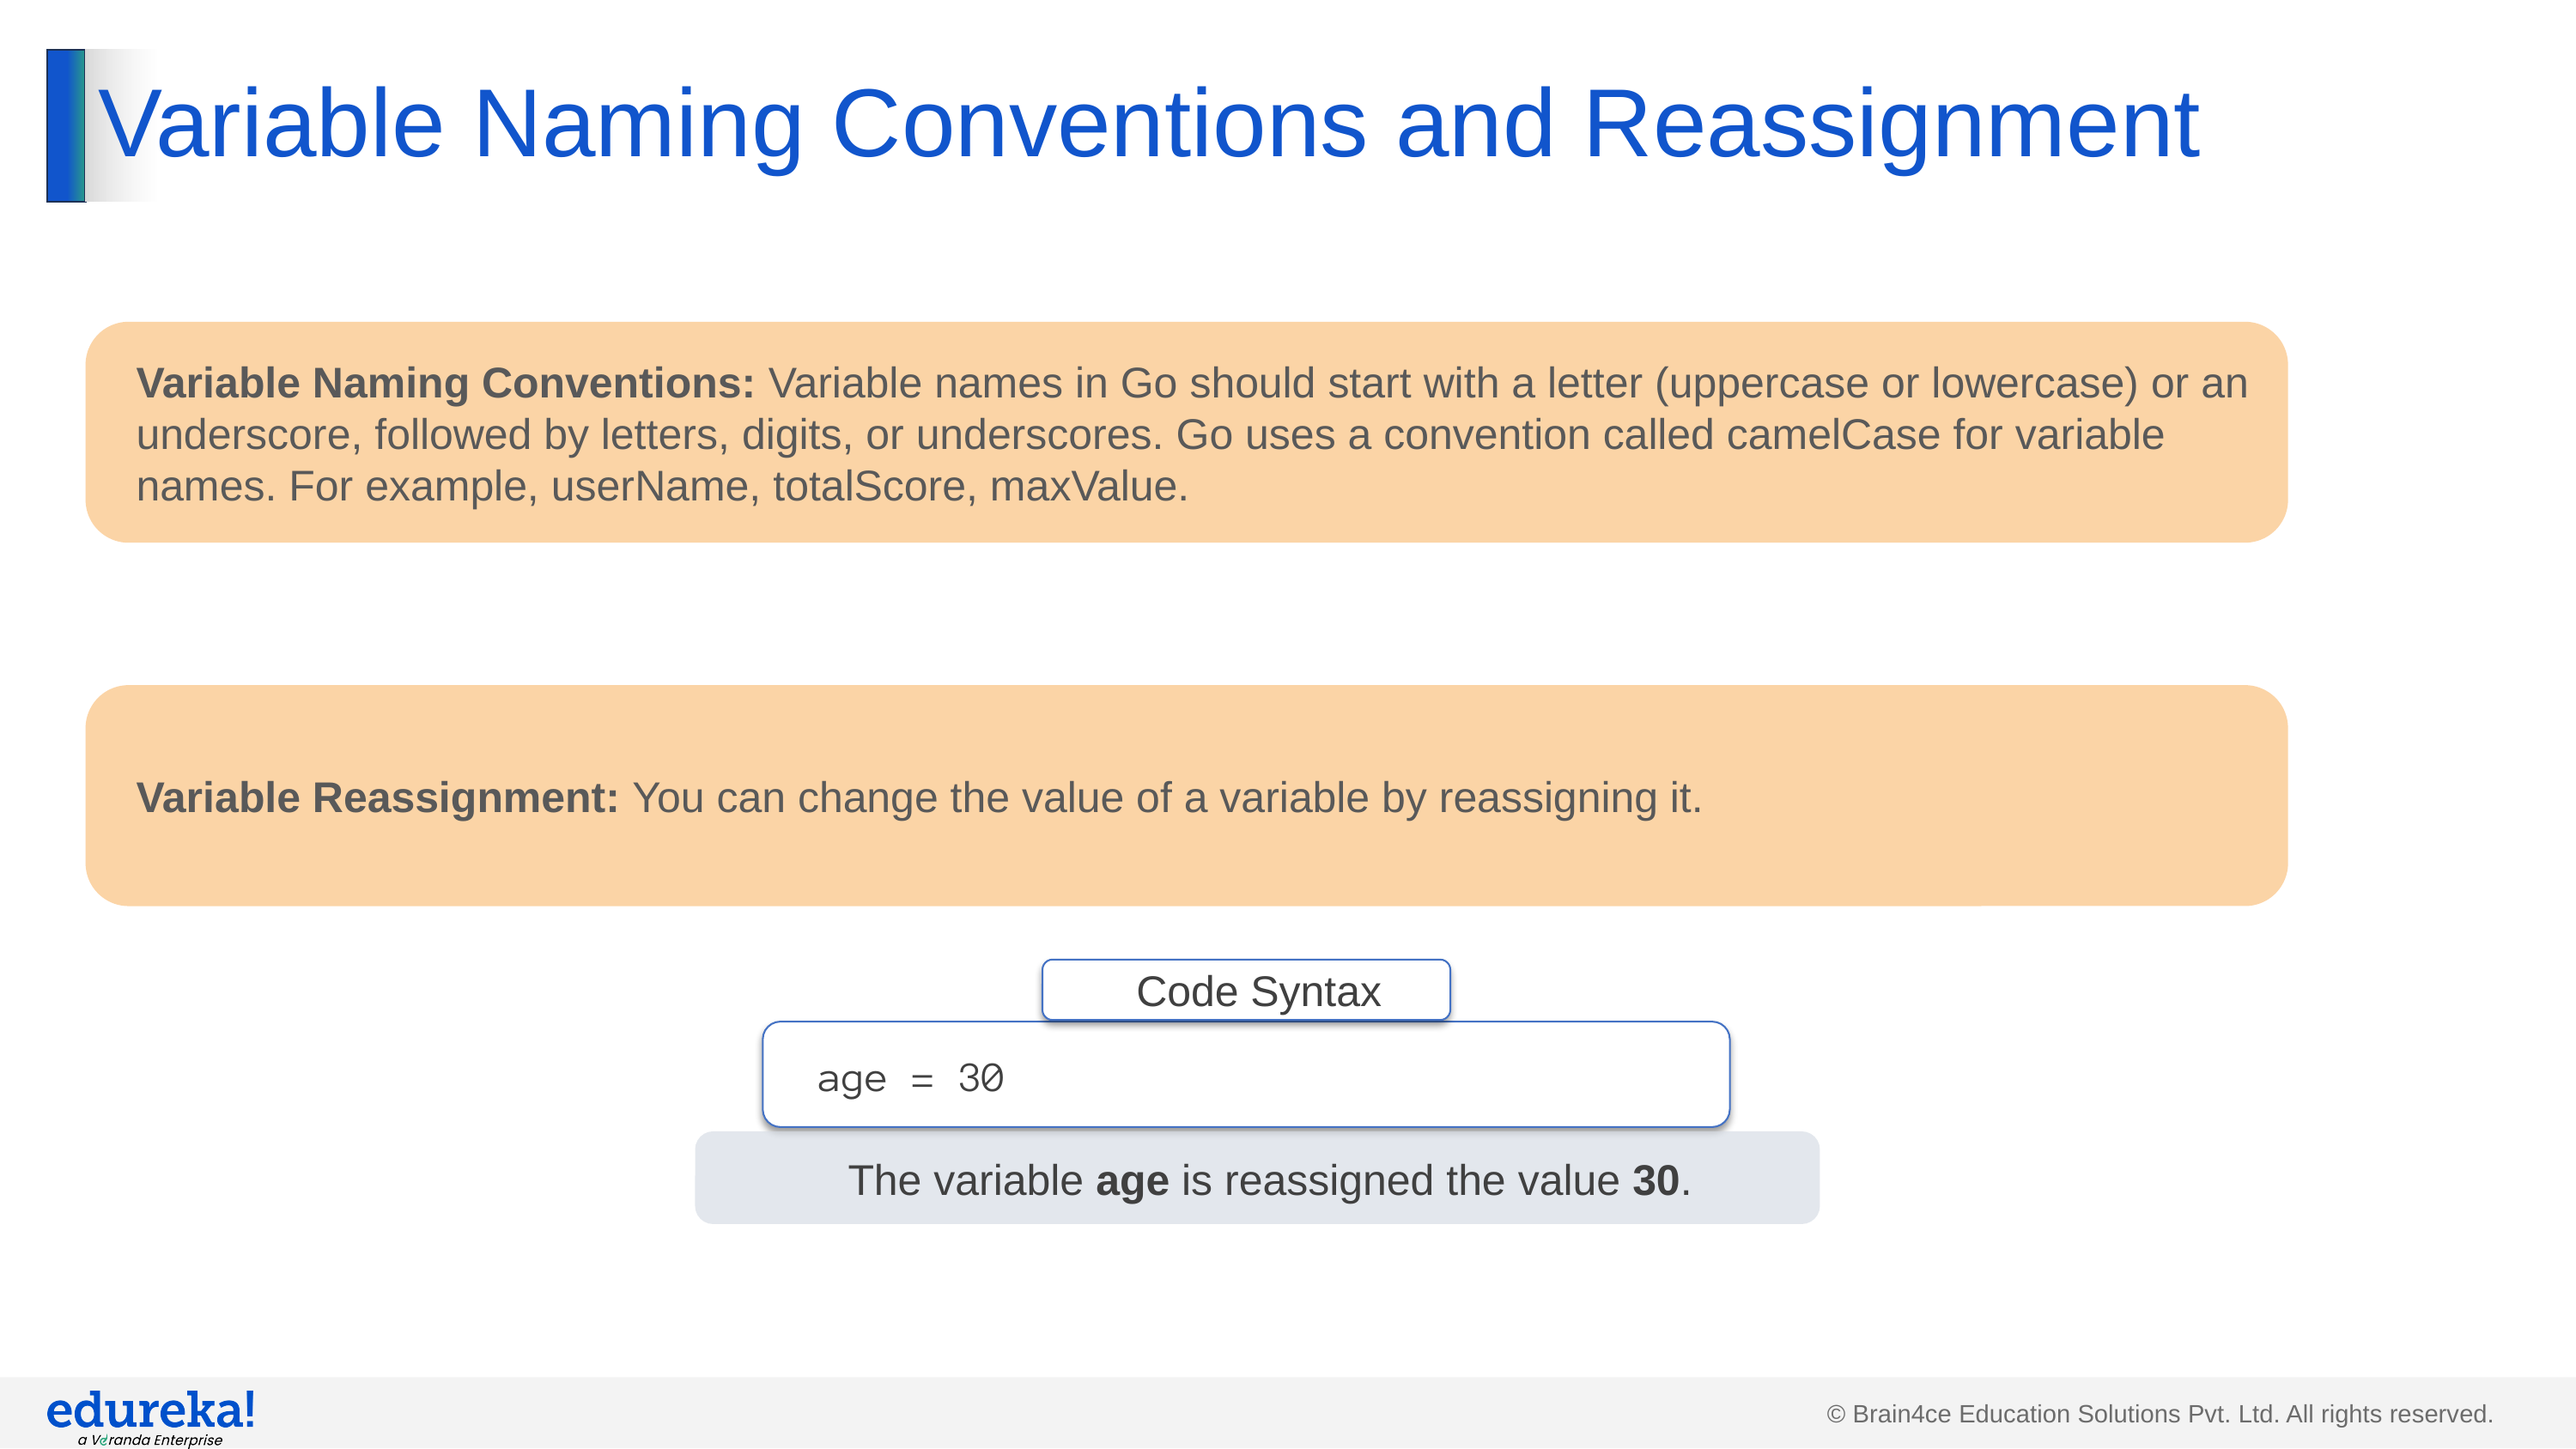

# Variable Naming Conventions and Reassignment
Variable Naming Conventions: Variable names in Go should start with a letter (uppercase or lowercase) or an underscore, followed by letters, digits, or underscores. Go uses a convention called camelCase for variable names. For example, userName, totalScore, maxValue.
Variable Reassignment: You can change the value of a variable by reassigning it.
Code Syntax
age = 30
The variable age is reassigned the value 30.